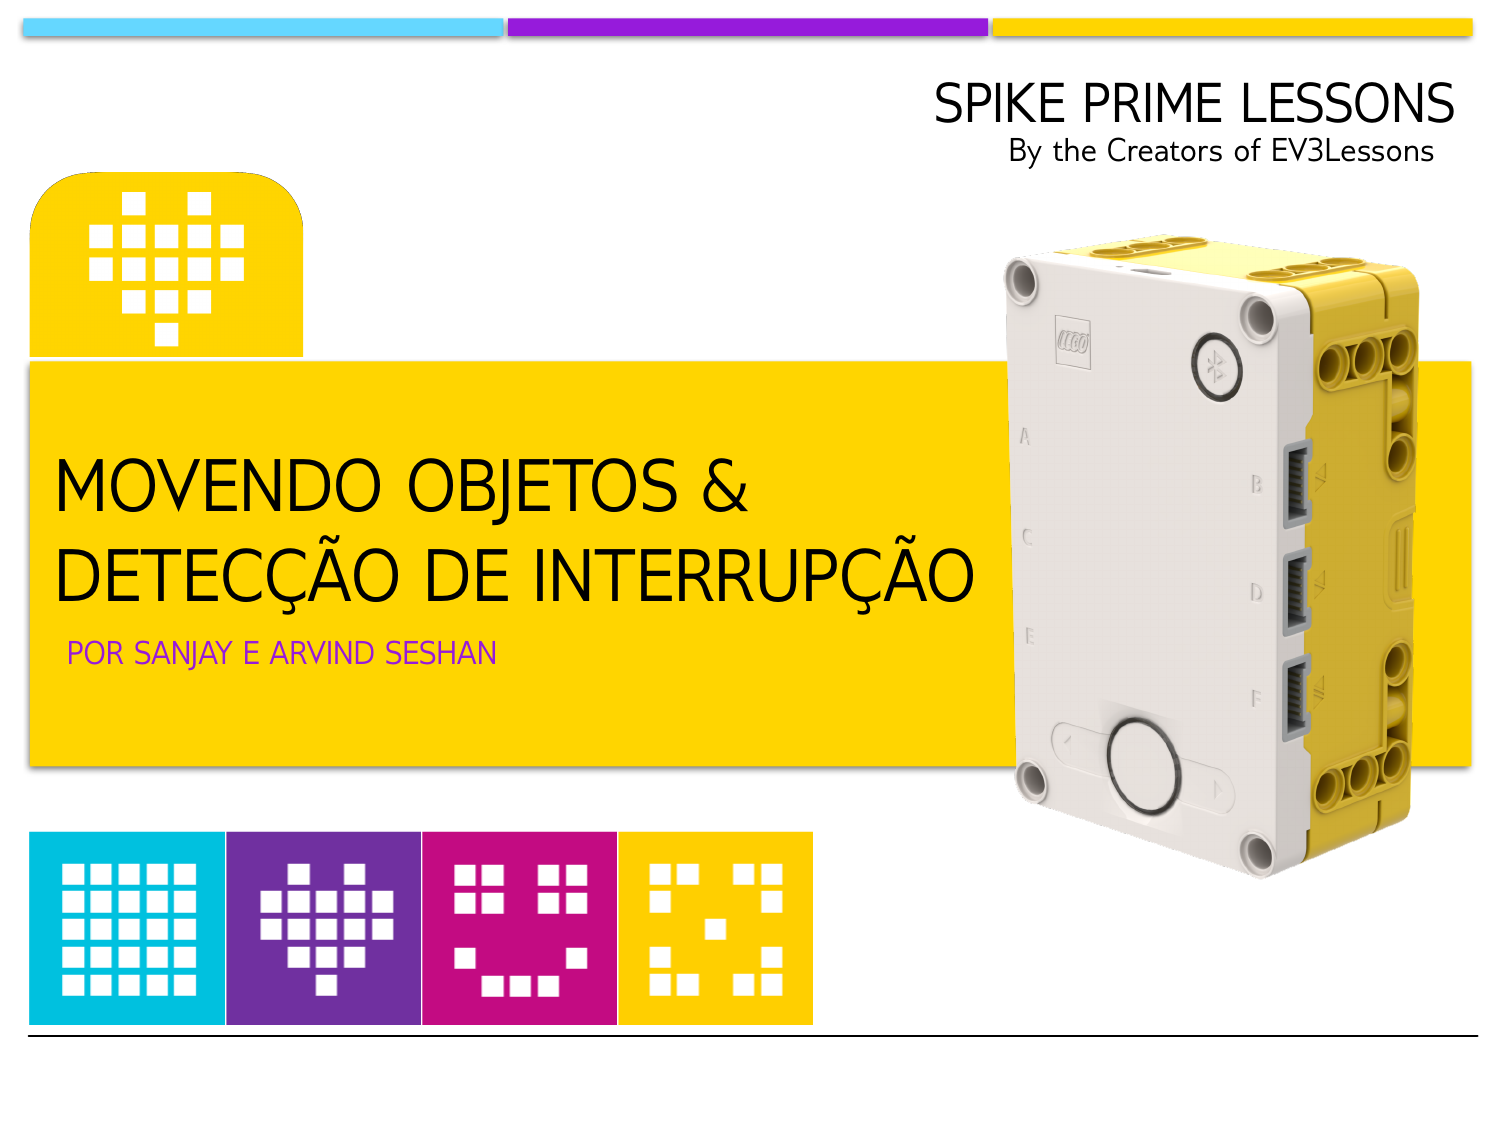

# Movendo objetos & detecção de interrupção
Por Sanjay e Arvind Seshan